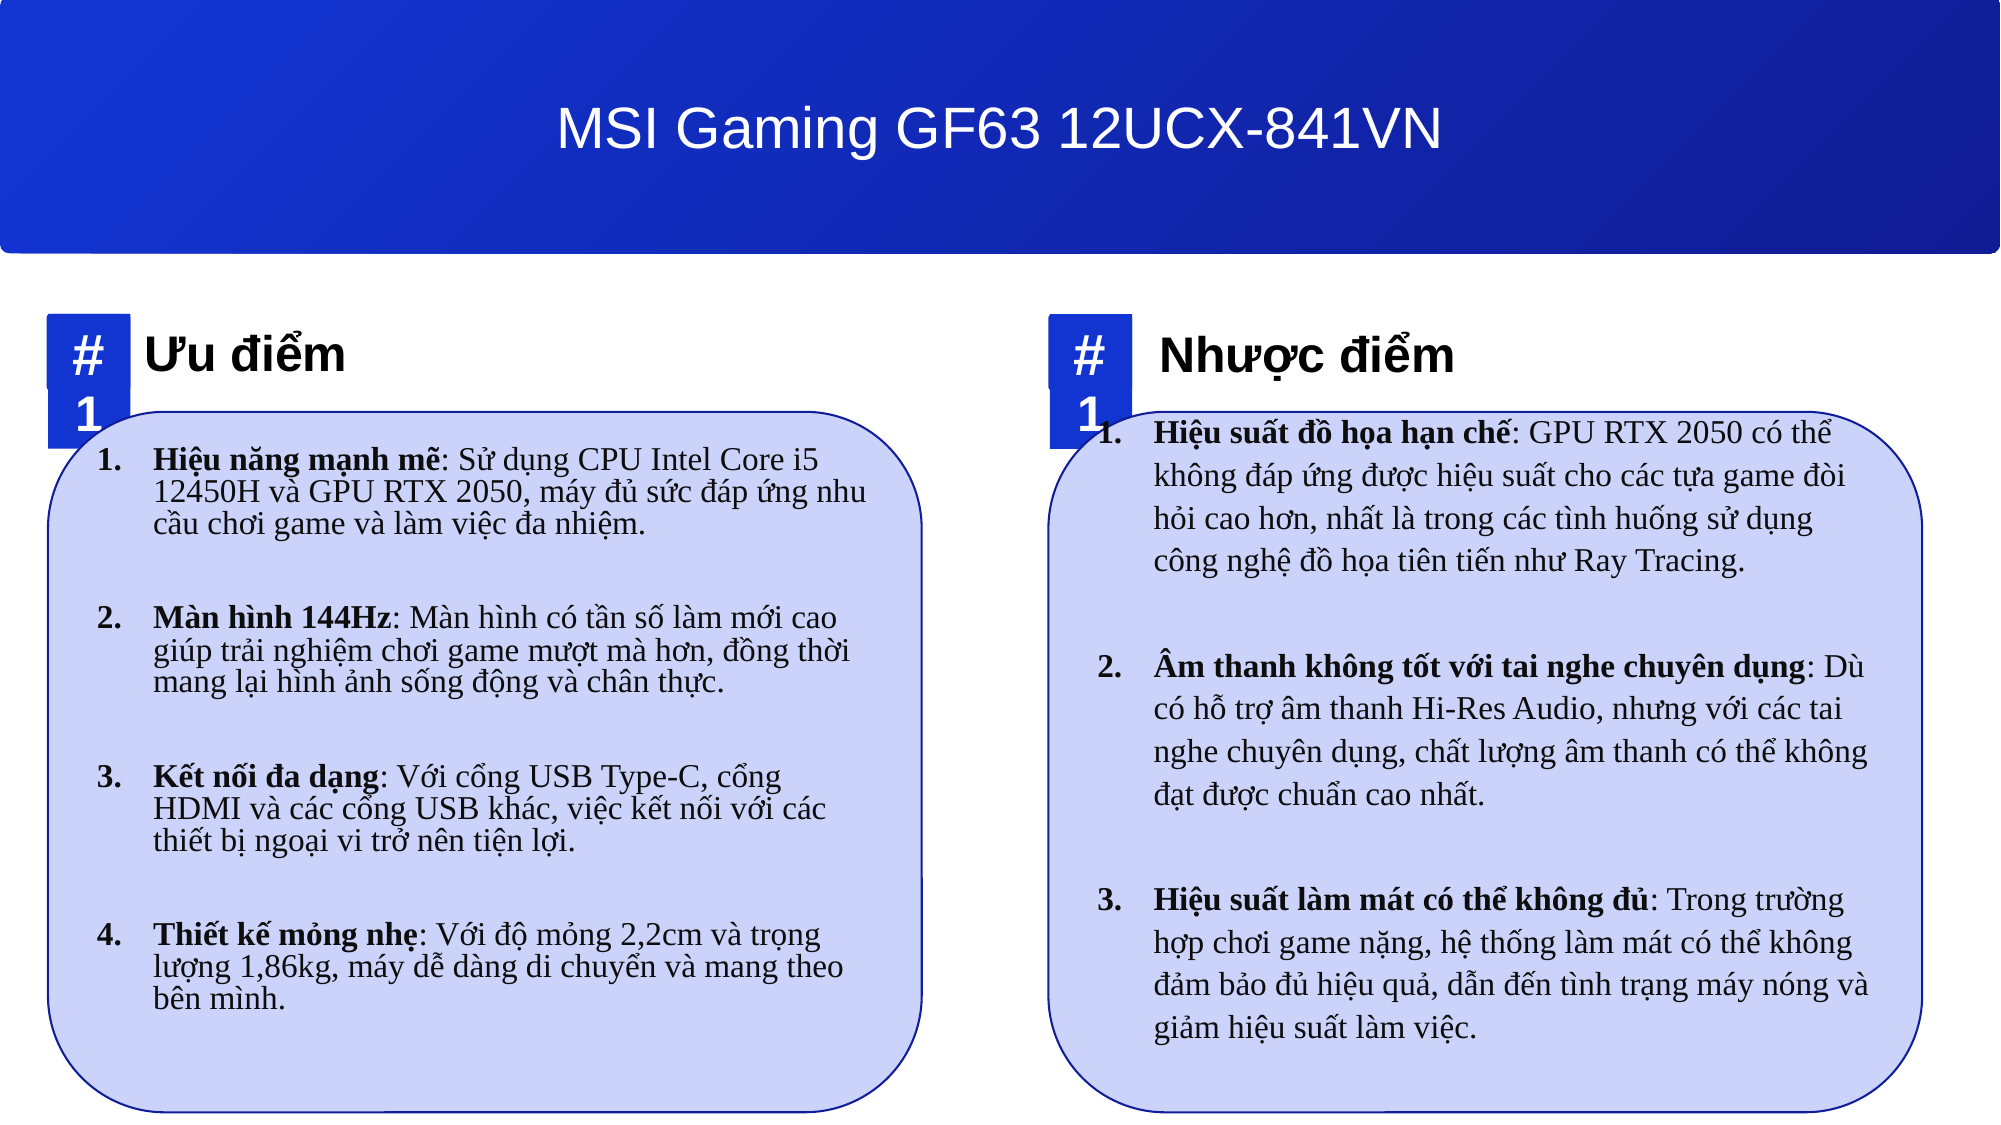

MSI Gaming GF63 12UCX-841VN
#
01
Ưu điểm
#
01
Nhược điểm
Hiệu năng mạnh mẽ: Sử dụng CPU Intel Core i5 12450H và GPU RTX 2050, máy đủ sức đáp ứng nhu cầu chơi game và làm việc đa nhiệm.
Màn hình 144Hz: Màn hình có tần số làm mới cao giúp trải nghiệm chơi game mượt mà hơn, đồng thời mang lại hình ảnh sống động và chân thực.
Kết nối đa dạng: Với cổng USB Type-C, cổng HDMI và các cổng USB khác, việc kết nối với các thiết bị ngoại vi trở nên tiện lợi.
Thiết kế mỏng nhẹ: Với độ mỏng 2,2cm và trọng lượng 1,86kg, máy dễ dàng di chuyển và mang theo bên mình.

Hiệu suất đồ họa hạn chế: GPU RTX 2050 có thể không đáp ứng được hiệu suất cho các tựa game đòi hỏi cao hơn, nhất là trong các tình huống sử dụng công nghệ đồ họa tiên tiến như Ray Tracing.
Âm thanh không tốt với tai nghe chuyên dụng: Dù có hỗ trợ âm thanh Hi-Res Audio, nhưng với các tai nghe chuyên dụng, chất lượng âm thanh có thể không đạt được chuẩn cao nhất.
Hiệu suất làm mát có thể không đủ: Trong trường hợp chơi game nặng, hệ thống làm mát có thể không đảm bảo đủ hiệu quả, dẫn đến tình trạng máy nóng và giảm hiệu suất làm việc.